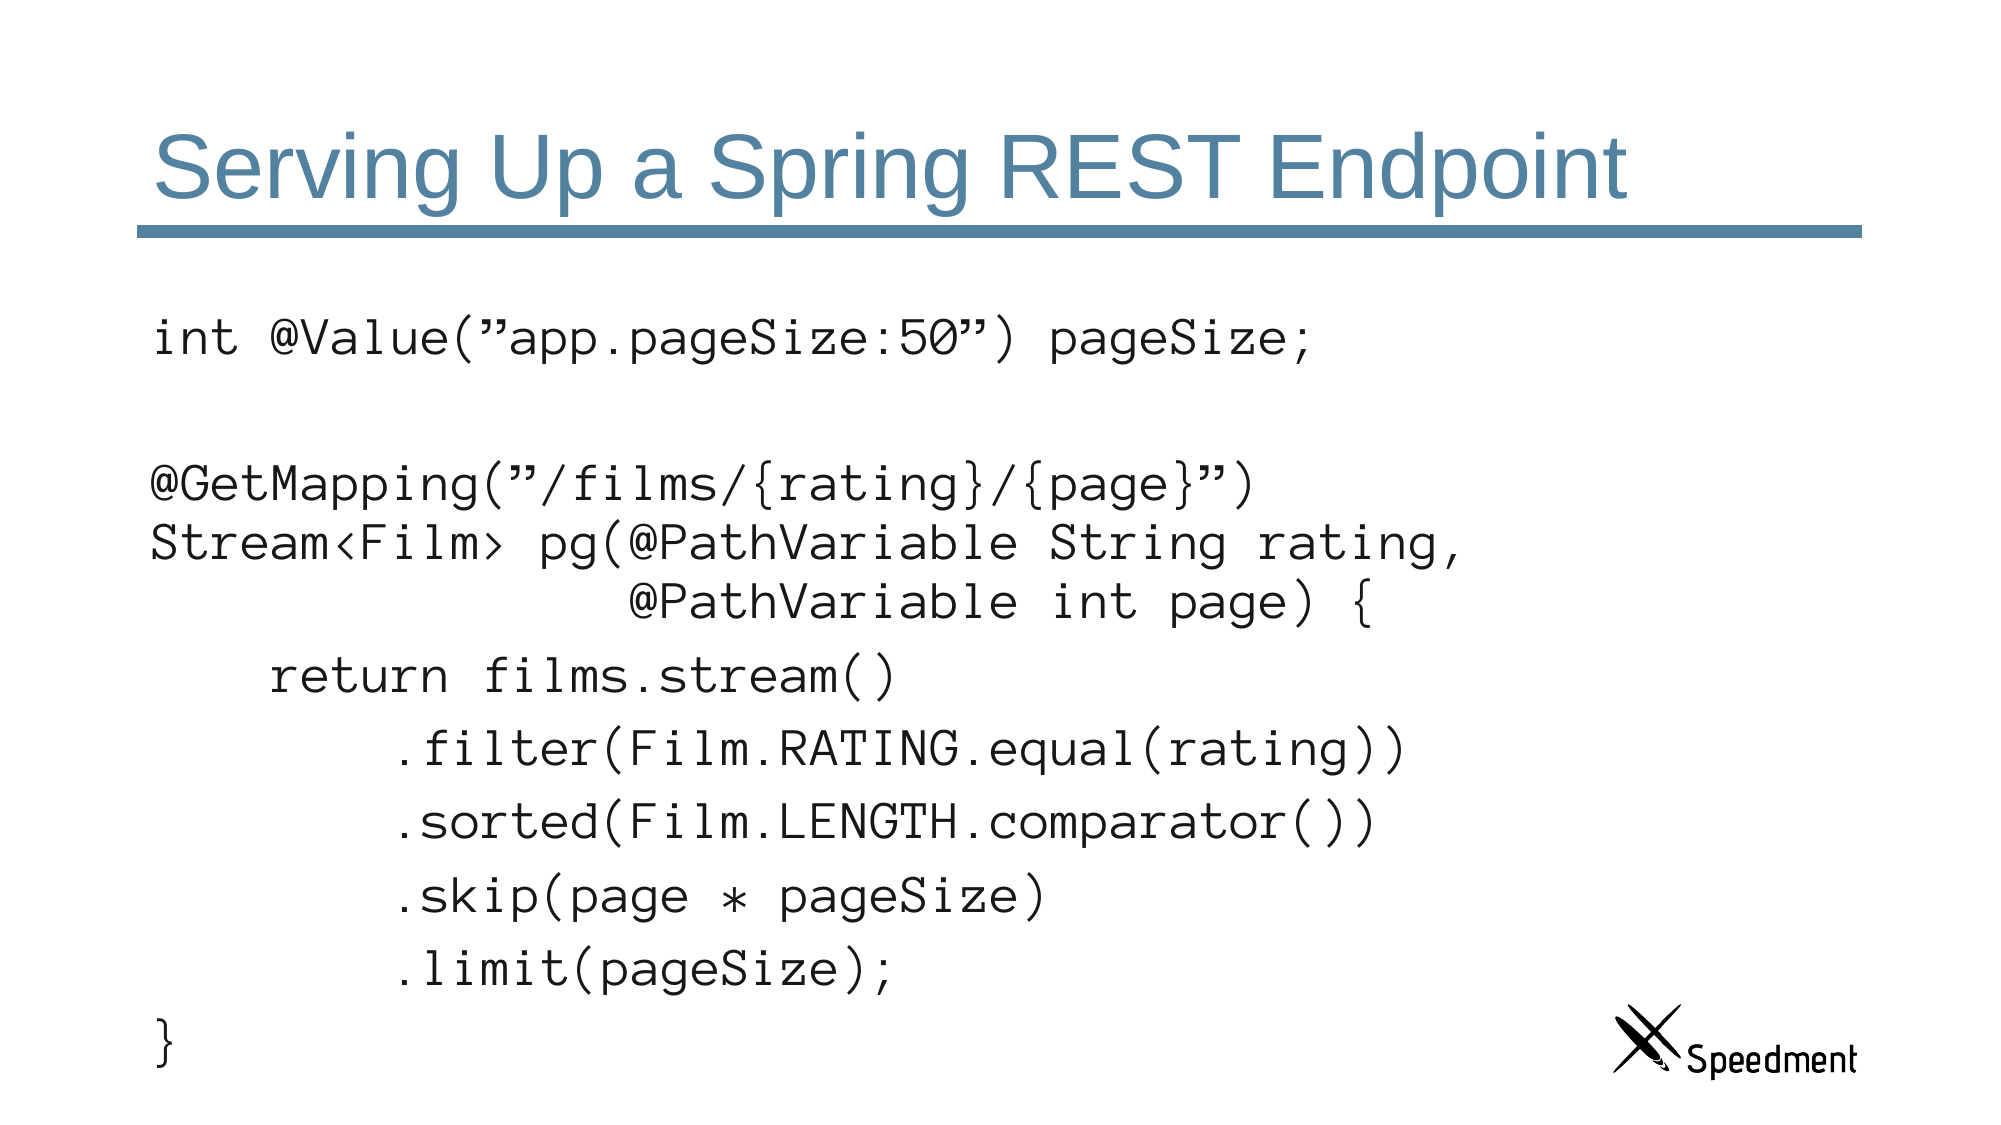

# Serving Up a Spring REST Endpoint
int @Value(”app.pageSize:50”) pageSize;

@GetMapping(”/films/{rating}/{page}”)
Stream<Film> pg(@PathVariable String rating,
                @PathVariable int page) {
    return films.stream()
        .filter(Film.RATING.equal(rating))
        .sorted(Film.LENGTH.comparator())
        .skip(page * pageSize)
        .limit(pageSize);
}